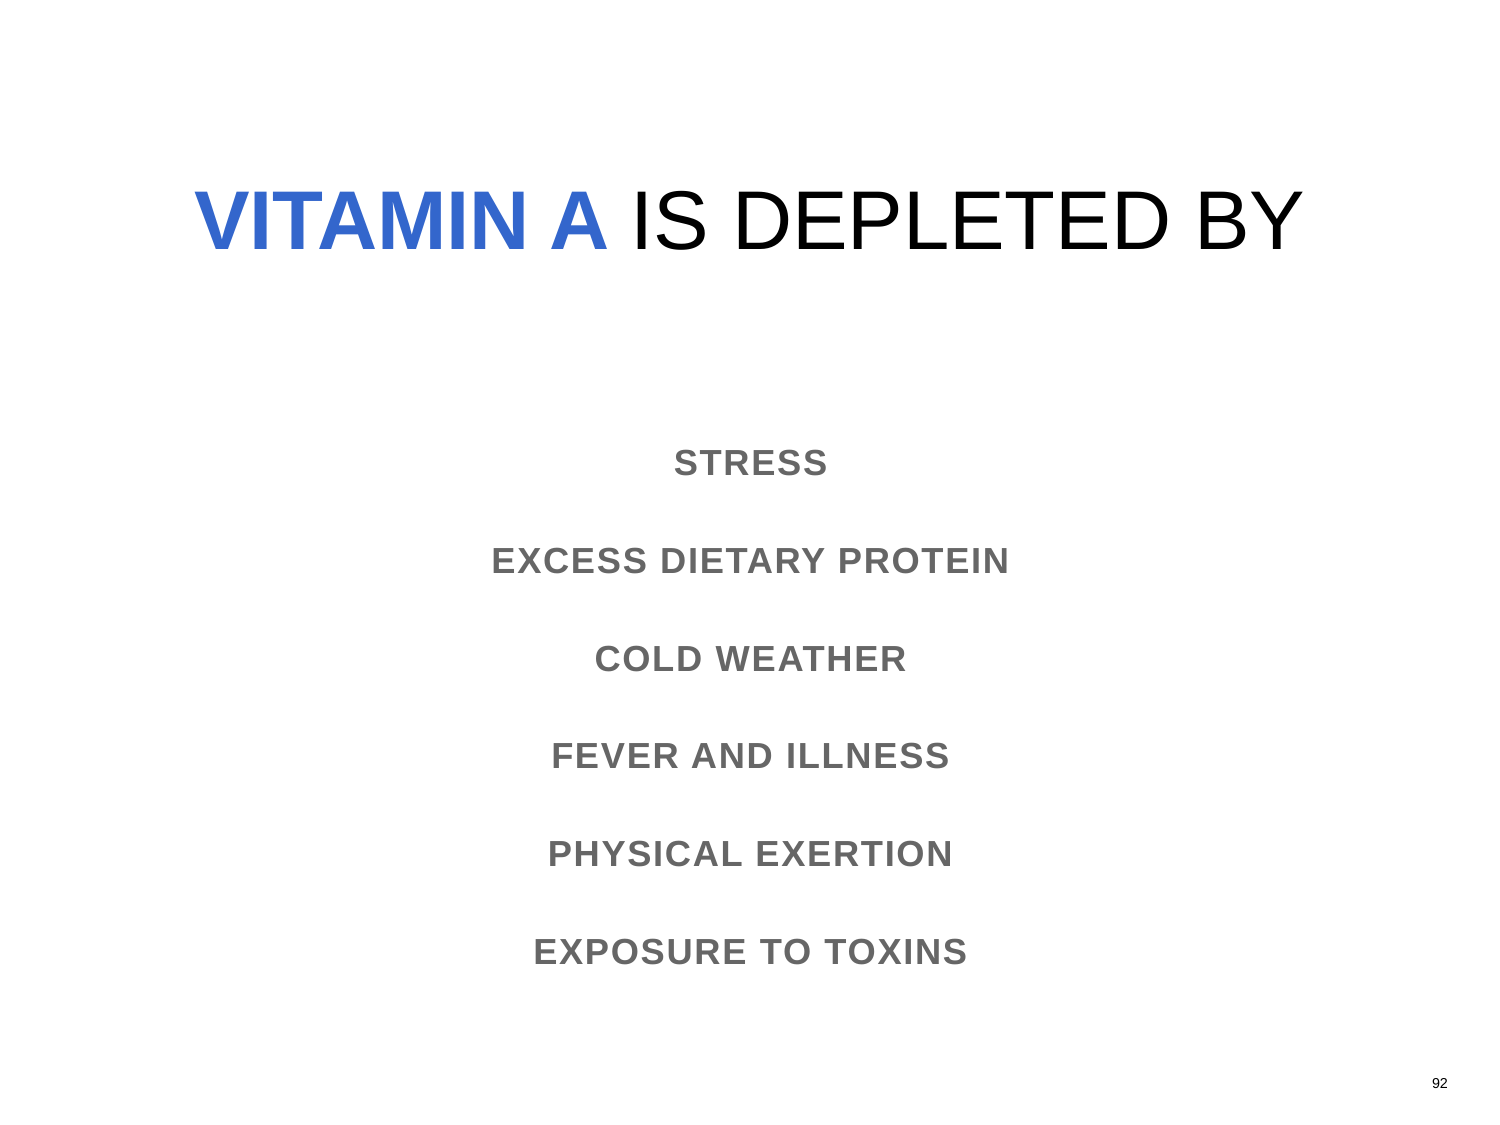

VITAMIN A IS DEPLETED BY
STRESS
EXCESS DIETARY PROTEIN
COLD WEATHER
FEVER AND ILLNESS
PHYSICAL EXERTION
EXPOSURE TO TOXINS
92